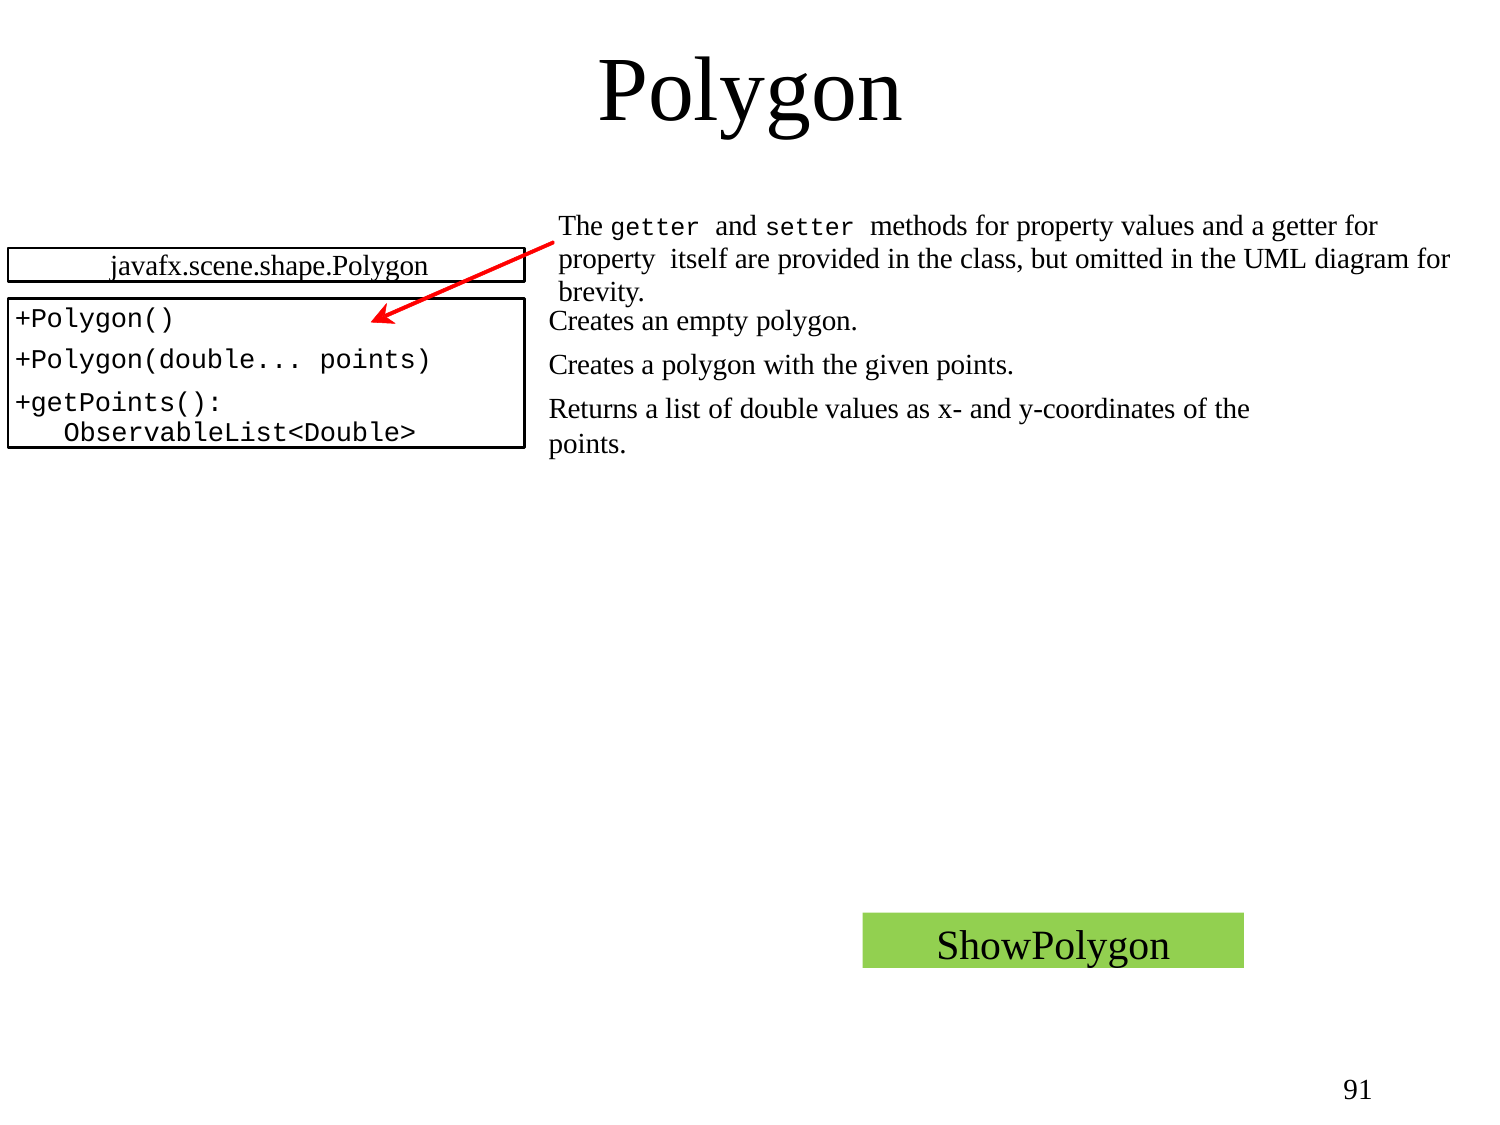

# Polygon
The getter and setter methods for property values and a getter for property  itself are provided in the class, but omitted in the UML diagram for brevity.

javafx.scene.shape.Polygon
Creates an empty polygon.
Creates a polygon with the given points.
Returns a list of double values as x- and y-coordinates of the points.
+Polygon()
+Polygon(double... points)
+getPoints():  ObservableList<Double>
ShowPolygon
91